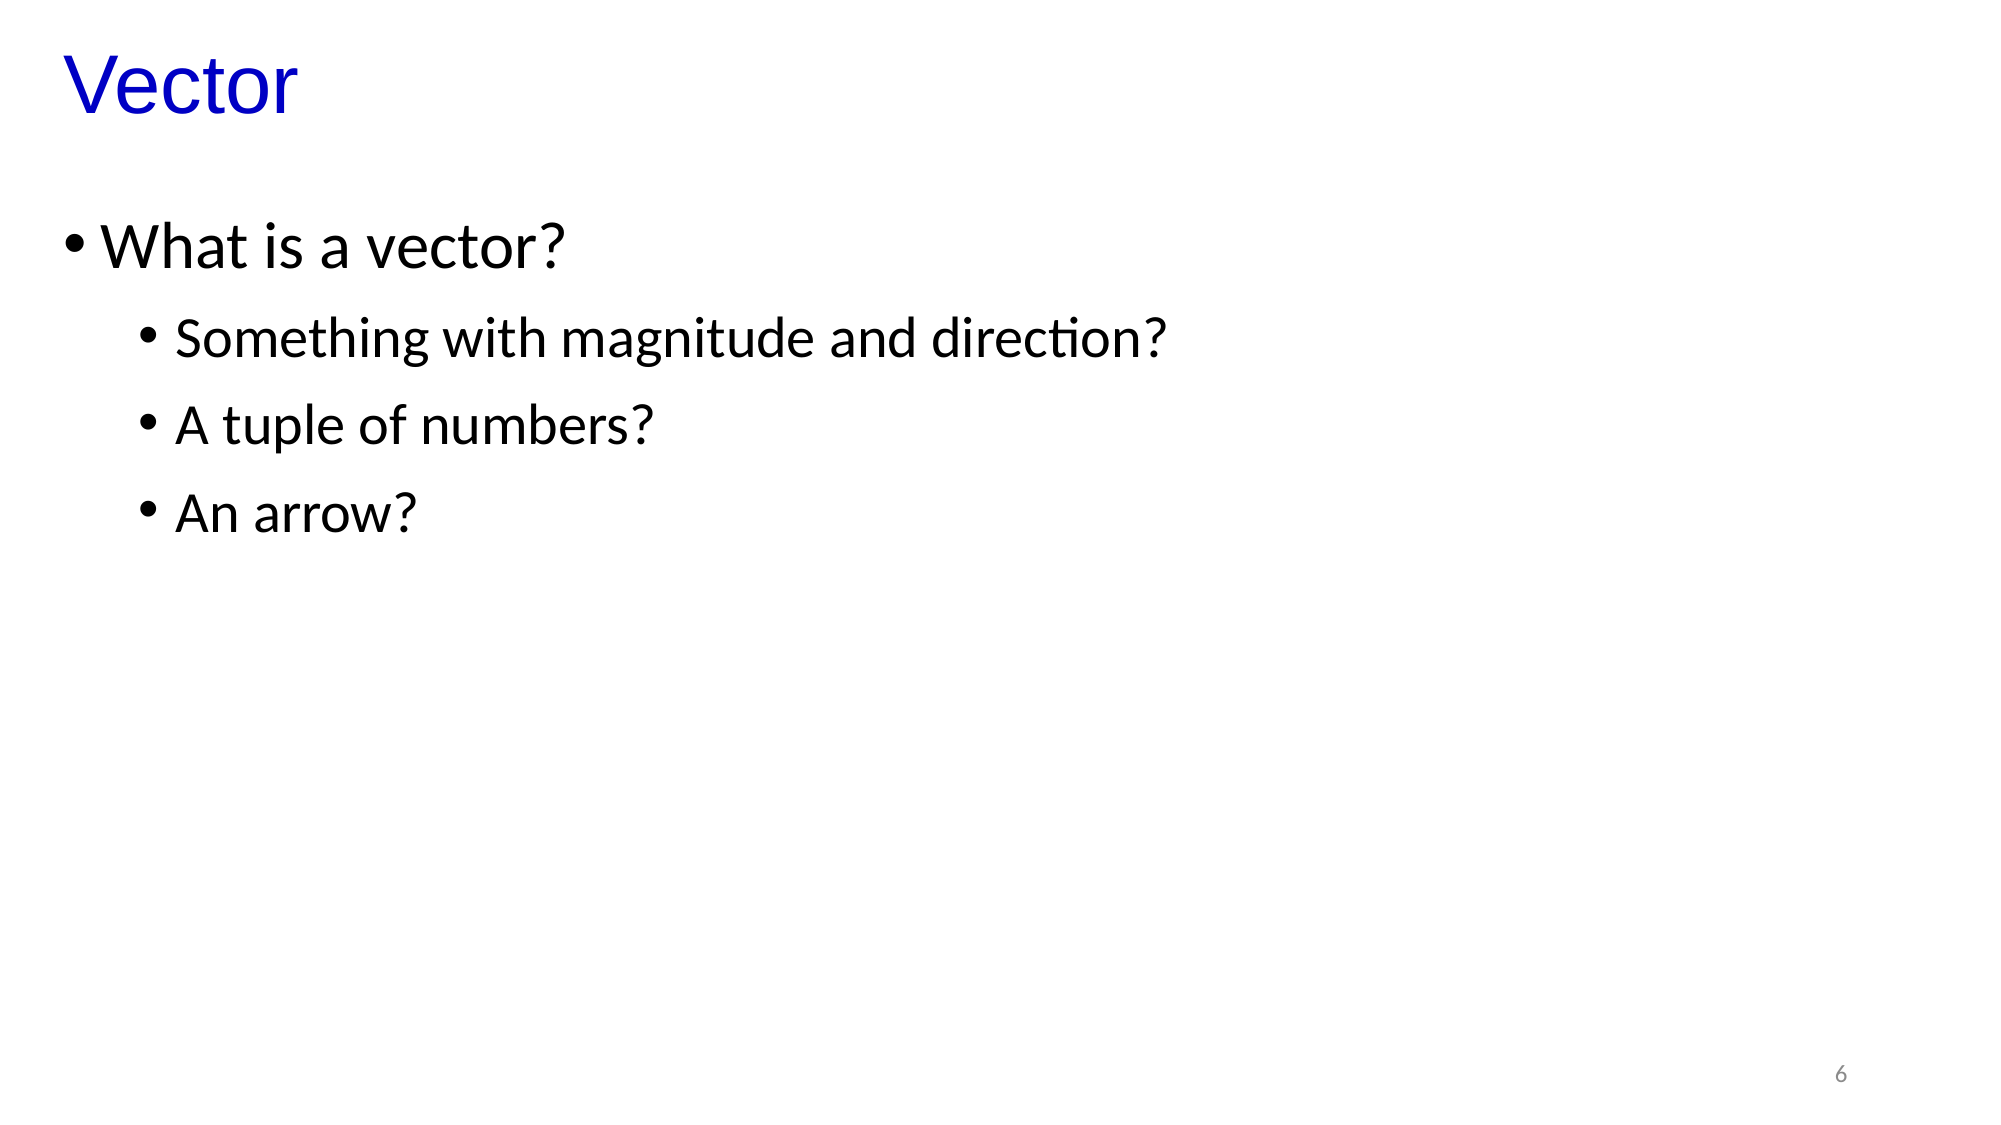

# Vector
What is a vector?
Something with magnitude and direction?
A tuple of numbers?
An arrow?
6